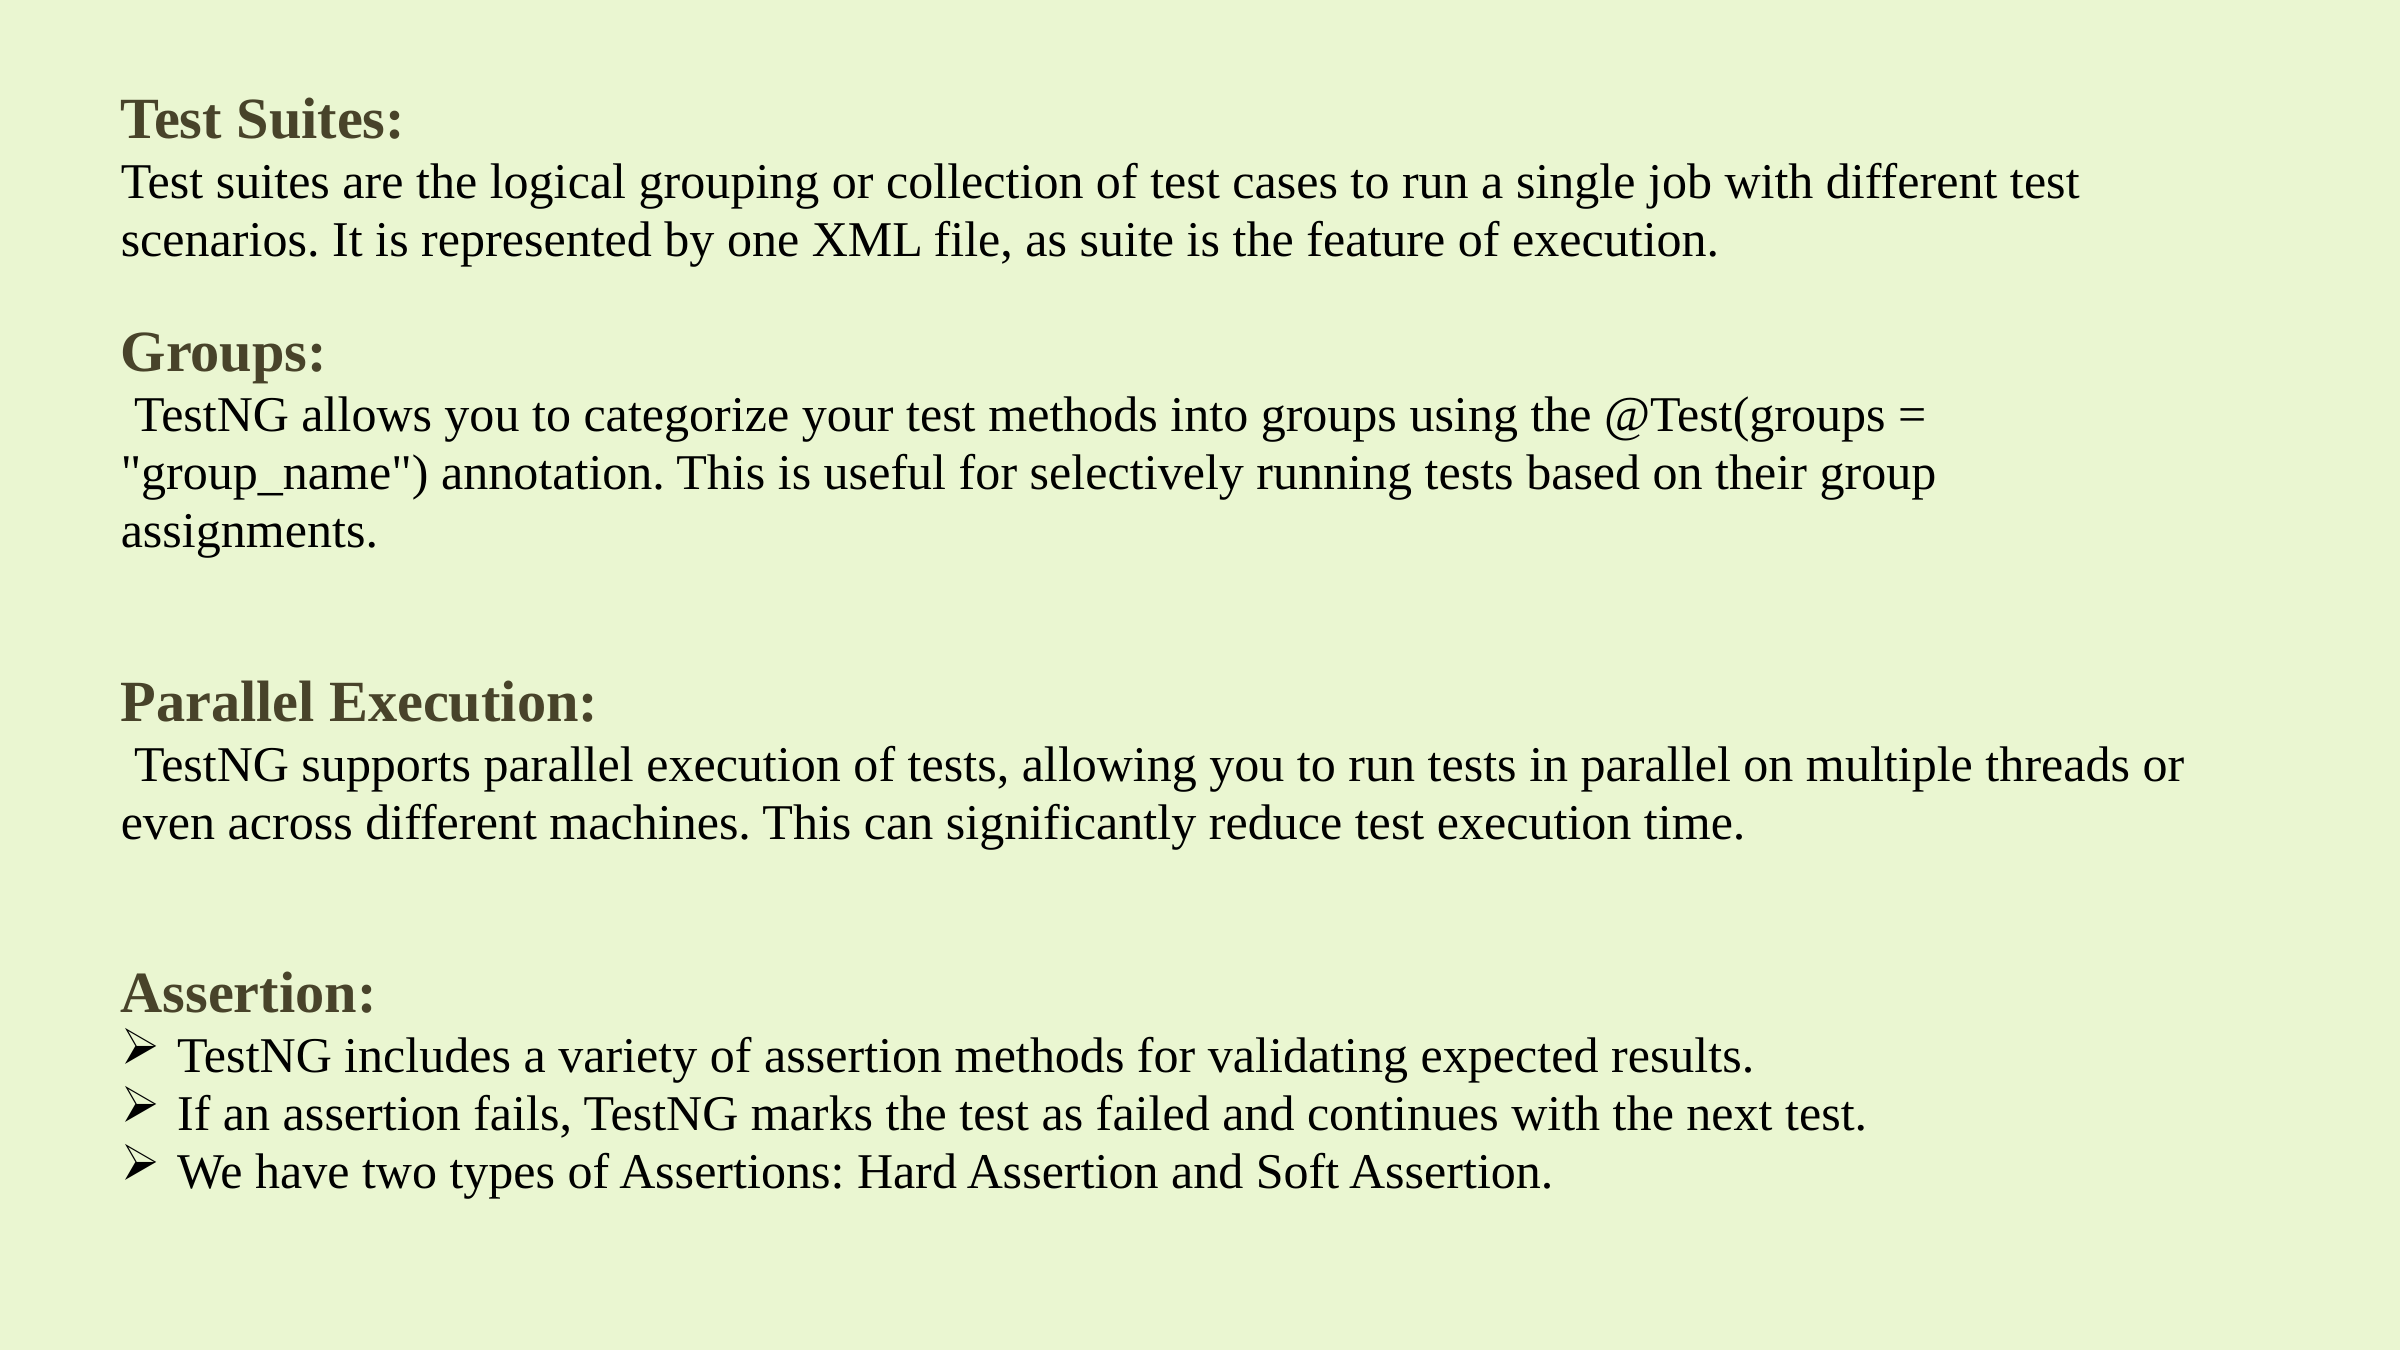

Test Suites:
Test suites are the logical grouping or collection of test cases to run a single job with different test scenarios. It is represented by one XML file, as suite is the feature of execution.

Groups:
 TestNG allows you to categorize your test methods into groups using the @Test(groups = "group_name") annotation. This is useful for selectively running tests based on their group assignments.

Parallel Execution:
 TestNG supports parallel execution of tests, allowing you to run tests in parallel on multiple threads or even across different machines. This can significantly reduce test execution time.

Assertion:
TestNG includes a variety of assertion methods for validating expected results.
If an assertion fails, TestNG marks the test as failed and continues with the next test.
We have two types of Assertions: Hard Assertion and Soft Assertion.